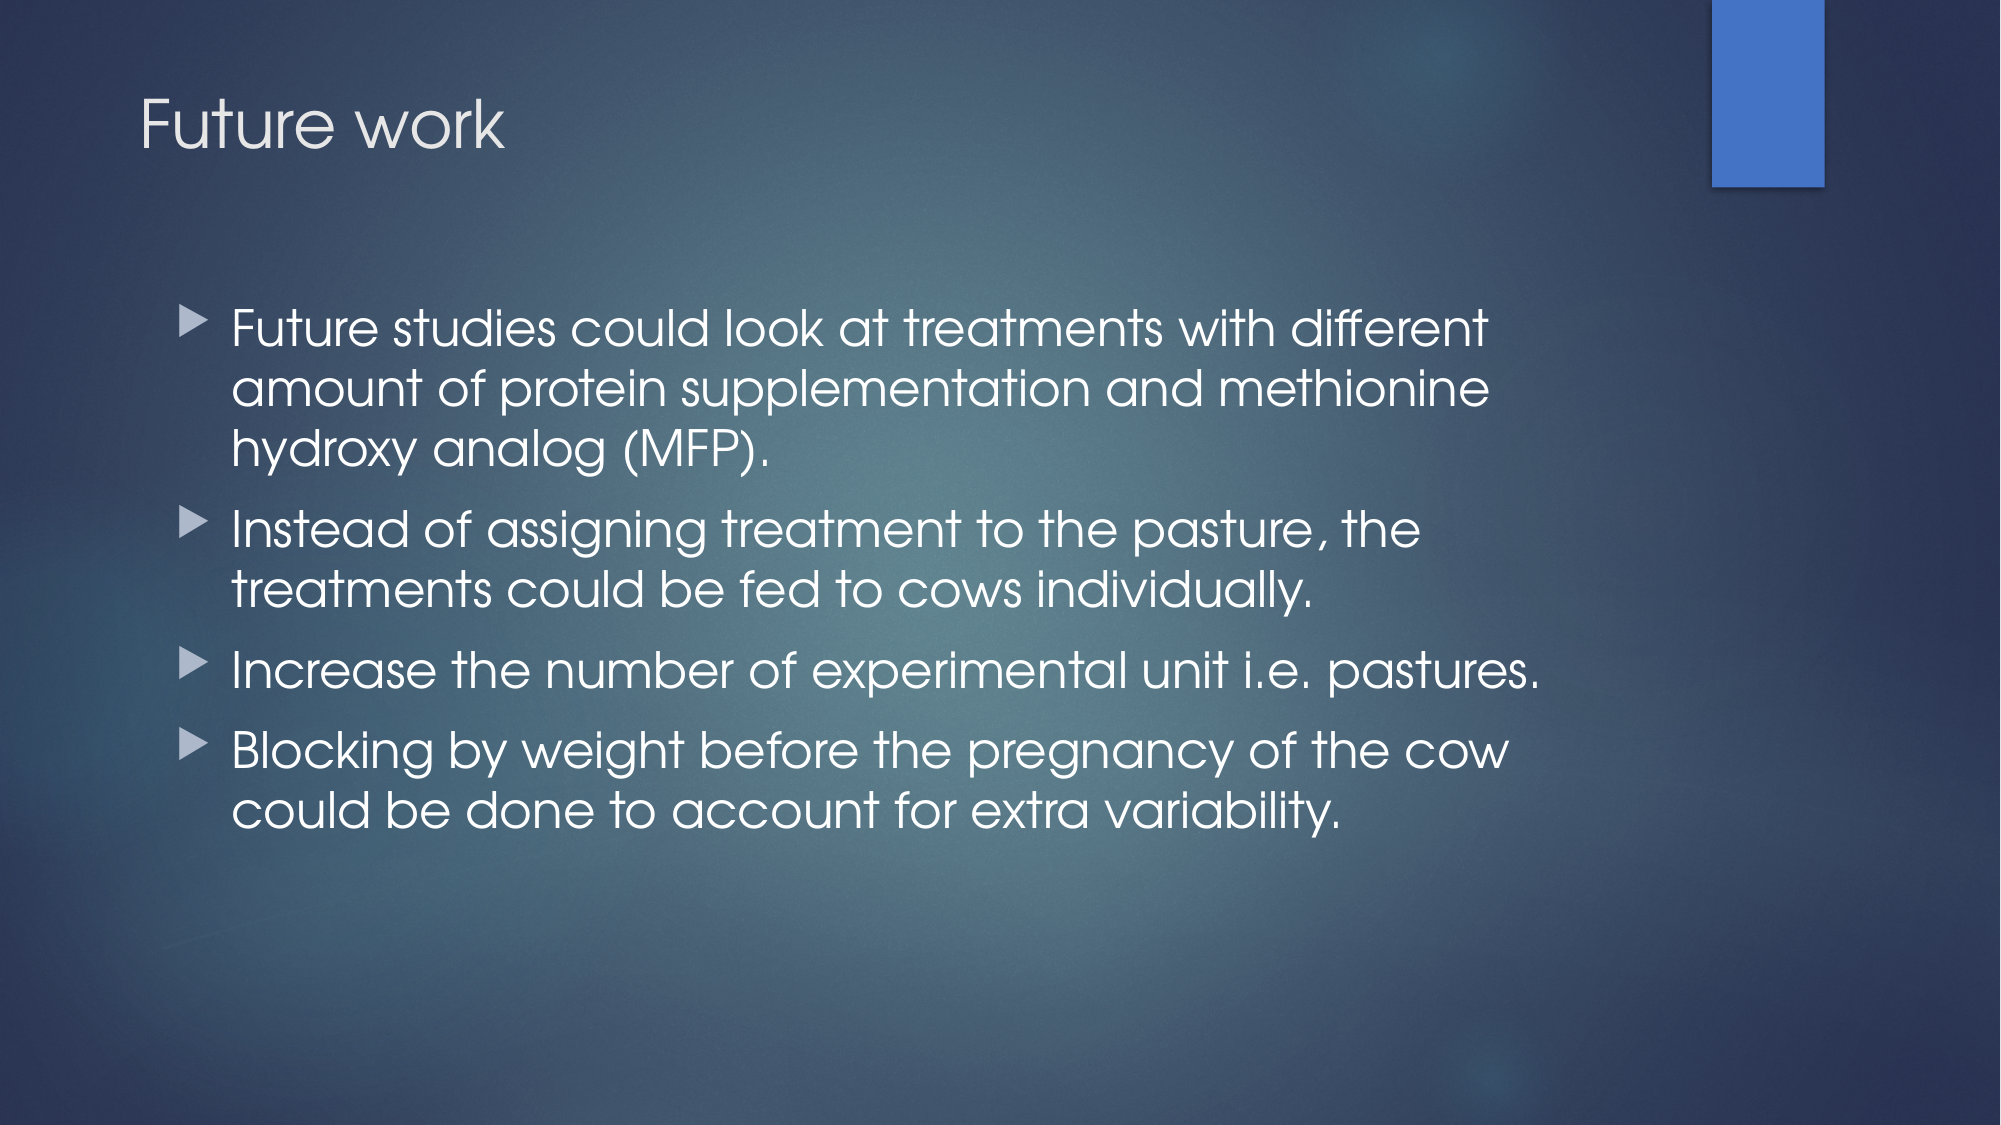

# Future work
Future studies could look at treatments with different amount of protein supplementation and methionine hydroxy analog (MFP).
Instead of assigning treatment to the pasture, the treatments could be fed to cows individually.
Increase the number of experimental unit i.e. pastures.
Blocking by weight before the pregnancy of the cow could be done to account for extra variability.